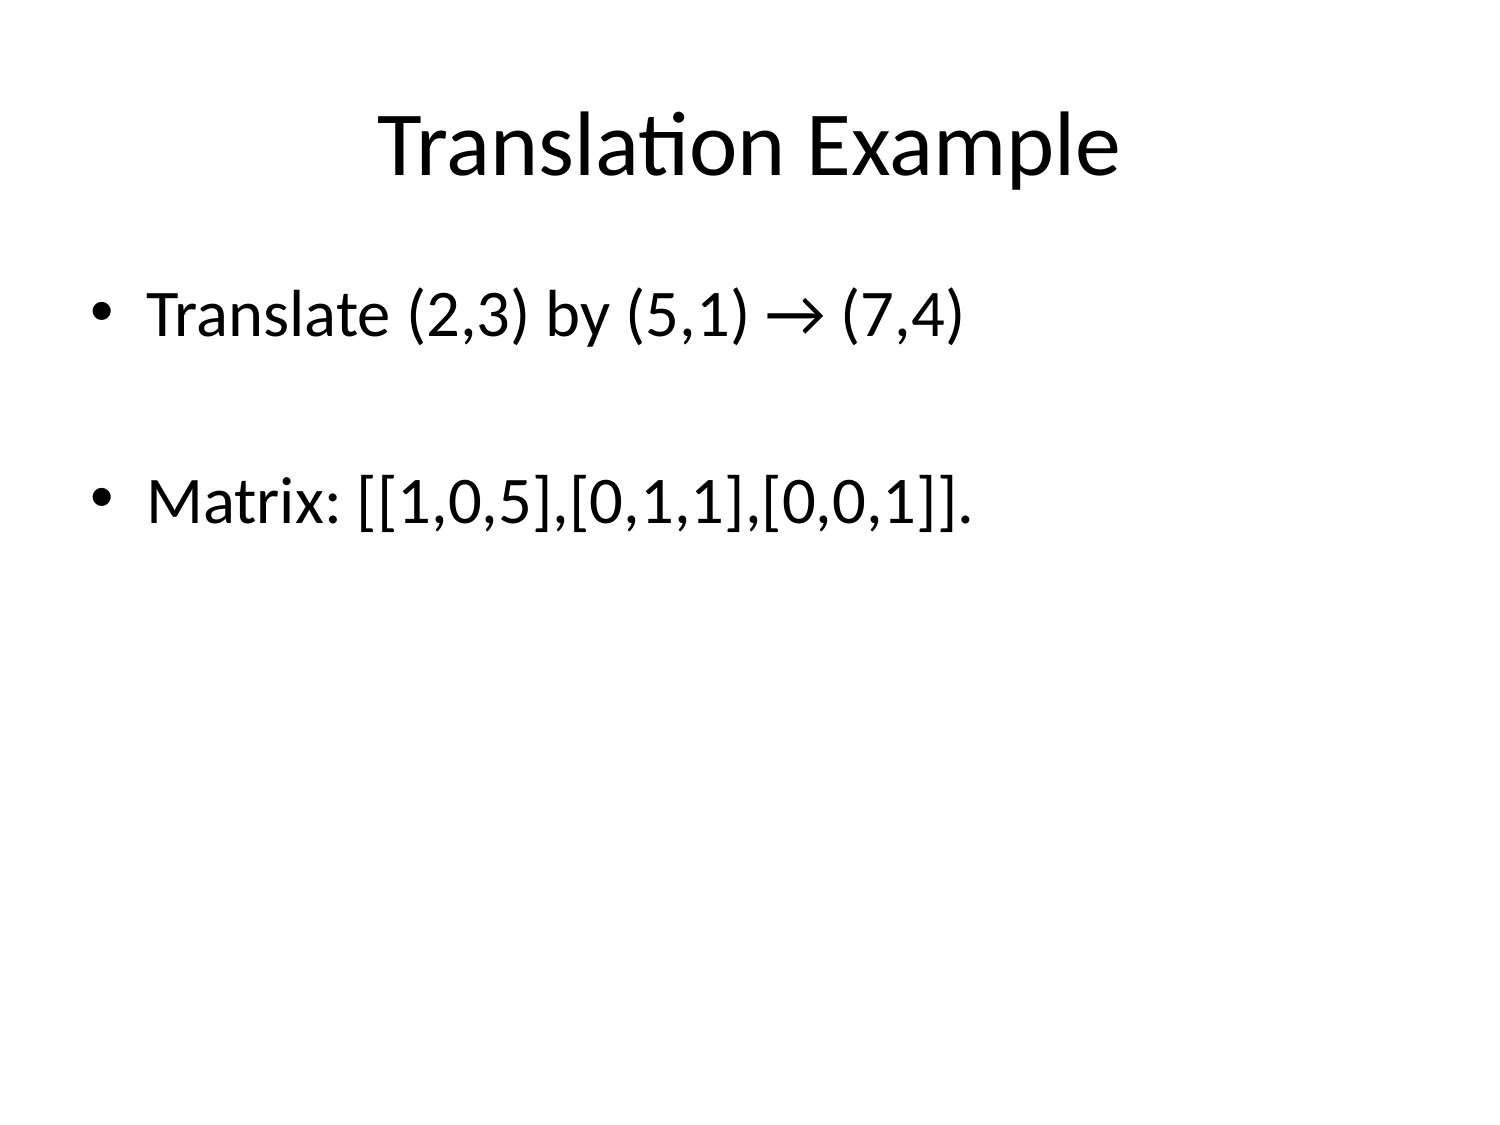

# Translation Example
Translate (2,3) by (5,1) → (7,4)

Matrix: [[1,0,5],[0,1,1],[0,0,1]].